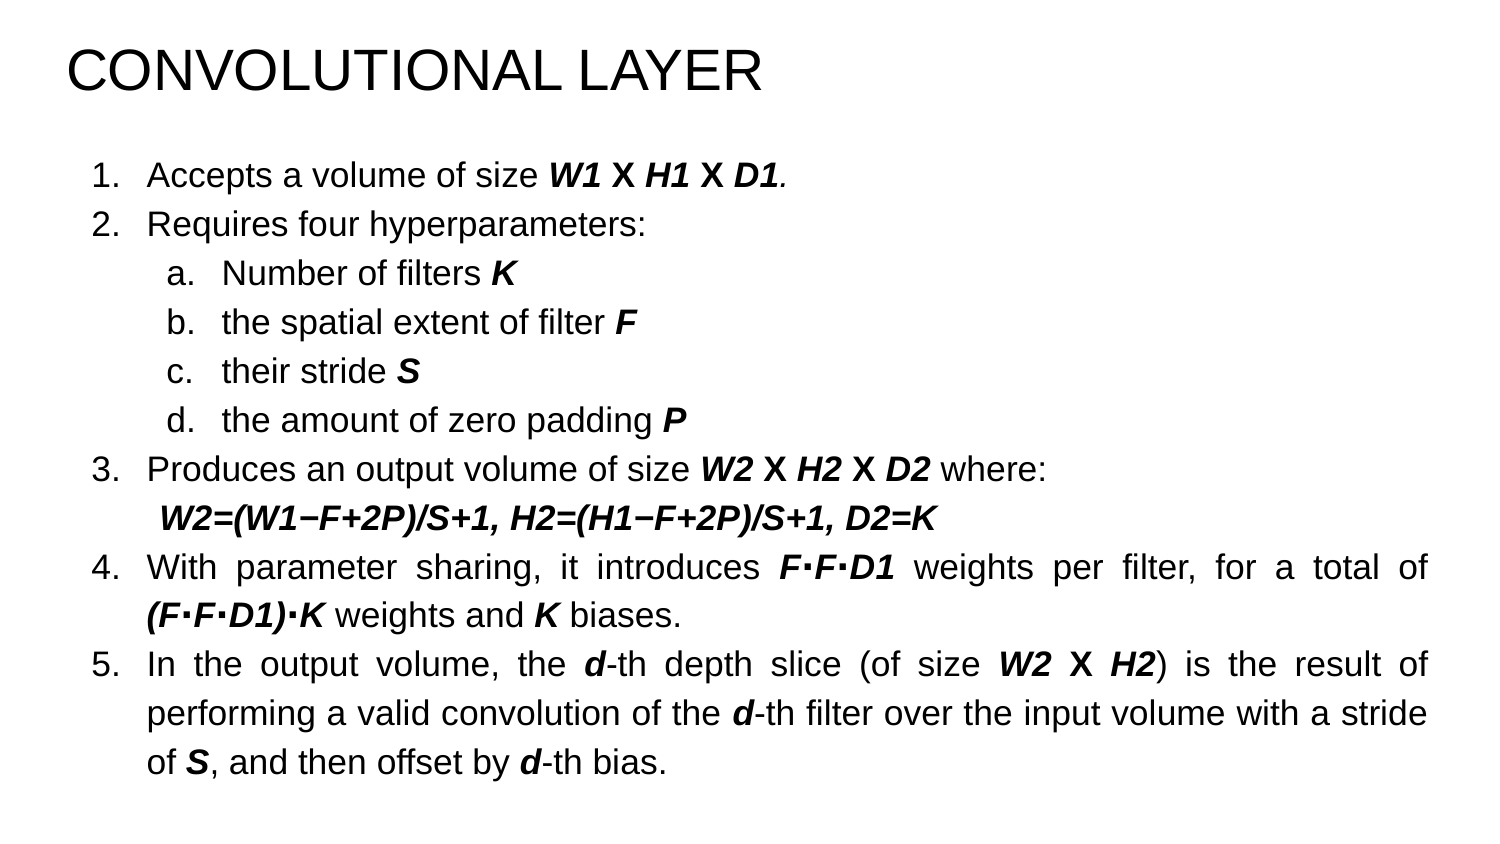

# CONVOLUTIONAL LAYER
Accepts a volume of size W1 X H1 X D1.
Requires four hyperparameters:
Number of filters K
the spatial extent of filter F
their stride S
the amount of zero padding P
Produces an output volume of size W2 X H2 X D2 where:
         W2=(W1−F+2P)/S+1, H2=(H1−F+2P)/S+1, D2=K
With parameter sharing, it introduces F⋅F⋅D1 weights per filter, for a total of (F⋅F⋅D1)⋅K weights and K biases.
In the output volume, the d-th depth slice (of size W2 X H2) is the result of performing a valid convolution of the d-th filter over the input volume with a stride of S, and then offset by d-th bias.